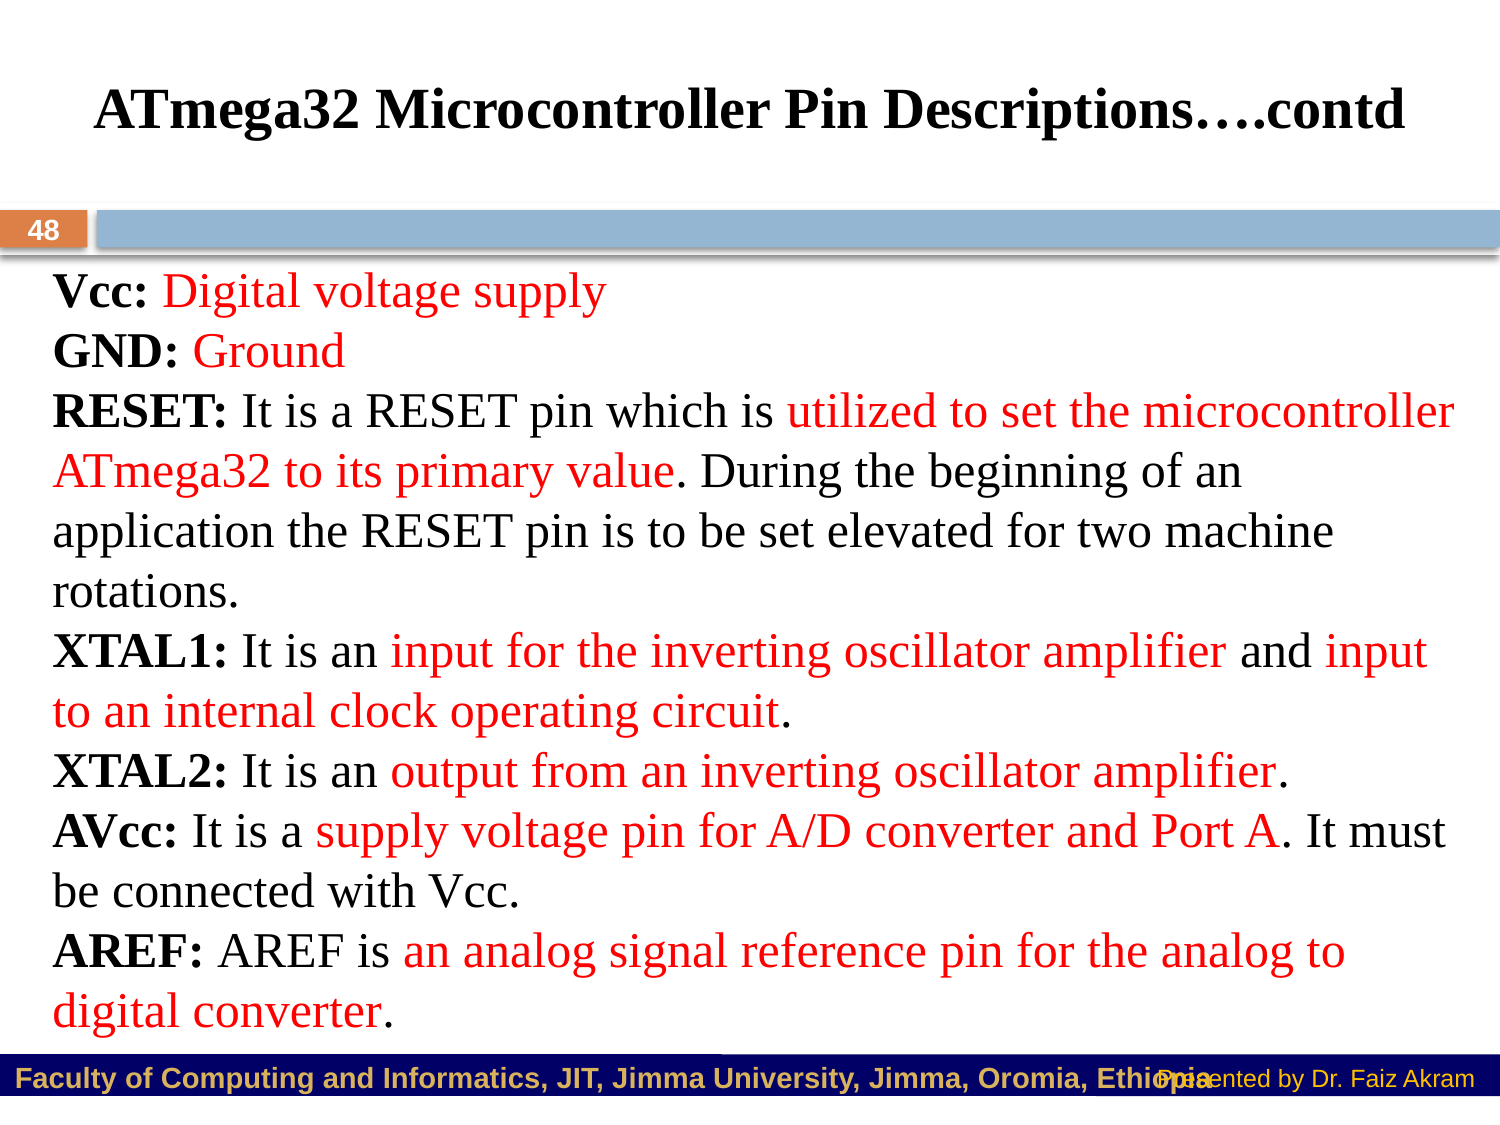

ATmega32 Microcontroller Pin Descriptions….contd

48
Vcc: Digital voltage supply
GND: Ground
RESET: It is a RESET pin which is utilized to set the microcontroller ATmega32 to its primary value. During the beginning of an application the RESET pin is to be set elevated for two machine rotations.
XTAL1: It is an input for the inverting oscillator amplifier and input to an internal clock operating circuit.
XTAL2: It is an output from an inverting oscillator amplifier.
AVcc: It is a supply voltage pin for A/D converter and Port A. It must be connected with Vcc.
AREF: AREF is an analog signal reference pin for the analog to digital converter.

Faculty of Computing and Informatics, JIT, Jimma University, Jimma, Oromia, Ethiopia
Presented by Dr. Faiz Akram